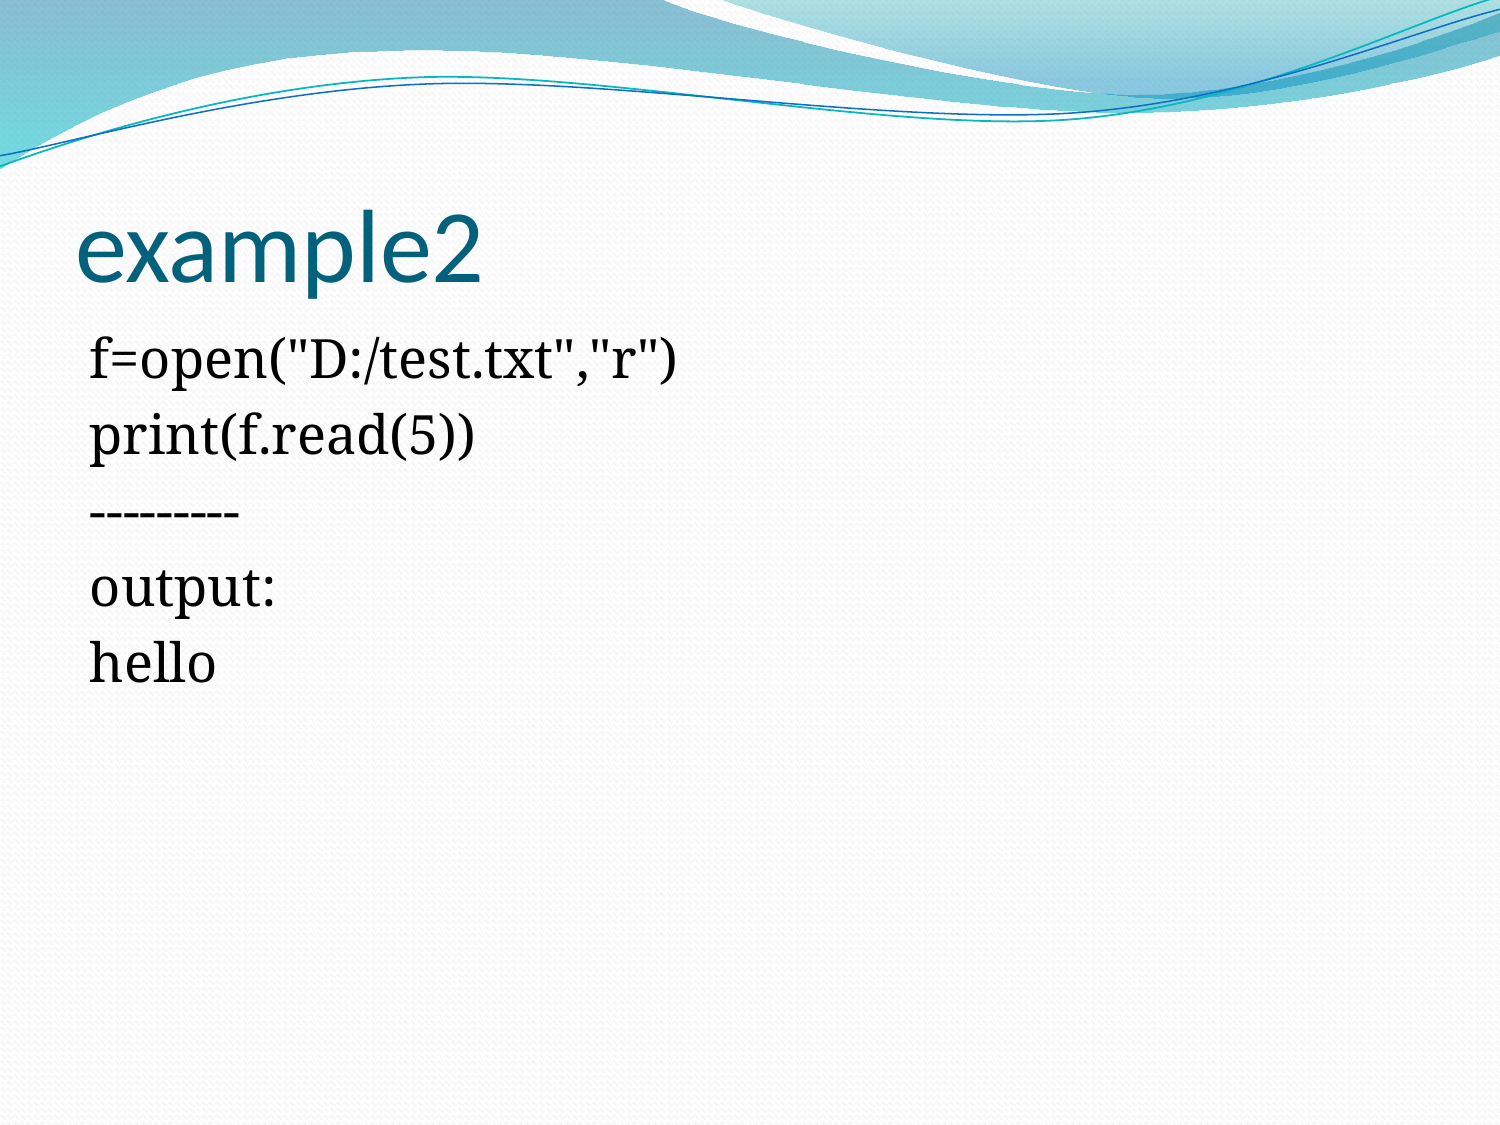

# example2
f=open("D:/test.txt","r")
print(f.read(5))
---------
output:
hello